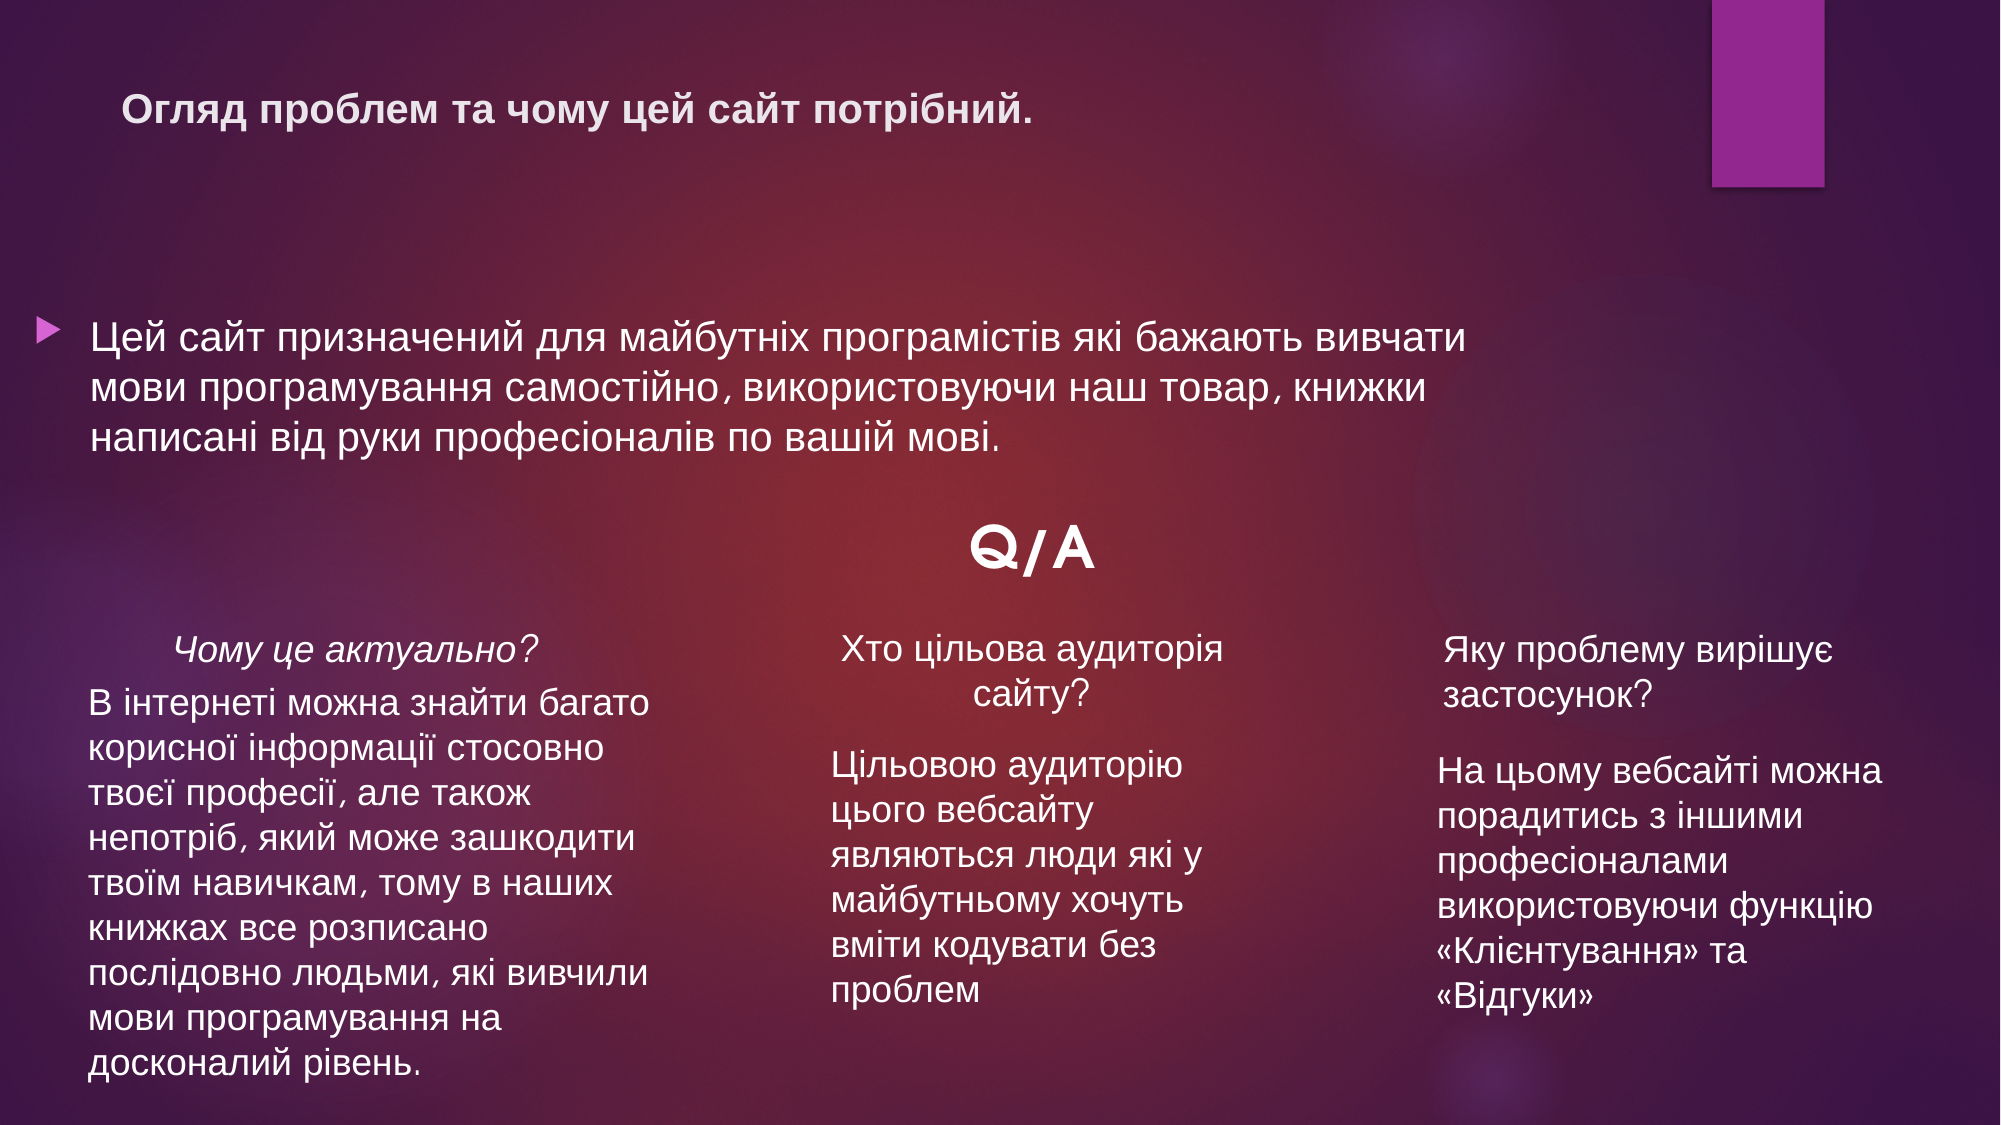

# Огляд проблем та чому цей сайт потрібний.
Цей сайт призначений для майбутніх програмістів які бажають вивчати мови програмування самостійно, використовуючи наш товар, книжки написані від руки професіоналів по вашій мові.
Q/A
Хто цільова аудиторія сайту?
Яку проблему вирішує застосунок?
Чому це актуально?
В інтернеті можна знайти багато корисної інформації стосовно твоєї професії, але також непотріб, який може зашкодити твоїм навичкам, тому в наших книжках все розписано послідовно людьми, які вивчили мови програмування на досконалий рівень.
Цільовою аудиторію цього вебсайту являються люди які у майбутньому хочуть вміти кодувати без проблем
На цьому вебсайті можна порадитись з іншими професіоналами використовуючи функцію «Клієнтування» та «Відгуки»